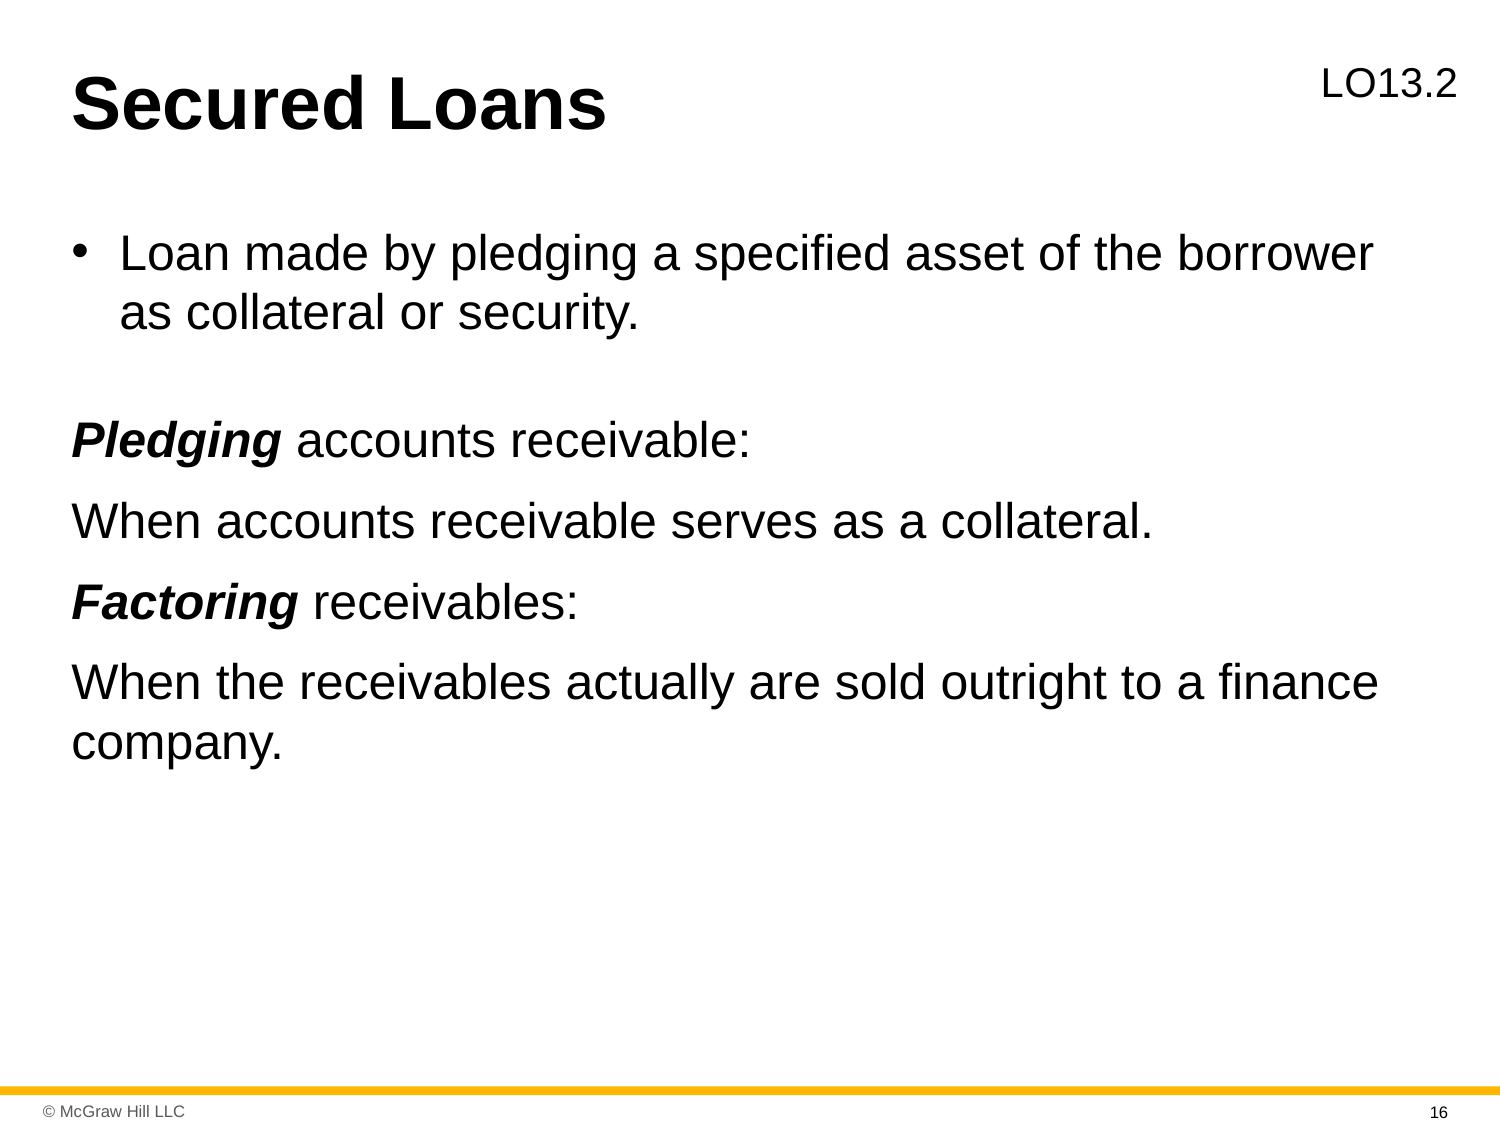

# Secured Loans
L O13.2
Loan made by pledging a specified asset of the borrower as collateral or security.
Pledging accounts receivable:
When accounts receivable serves as a collateral.
Factoring receivables:
When the receivables actually are sold outright to a finance company.
16